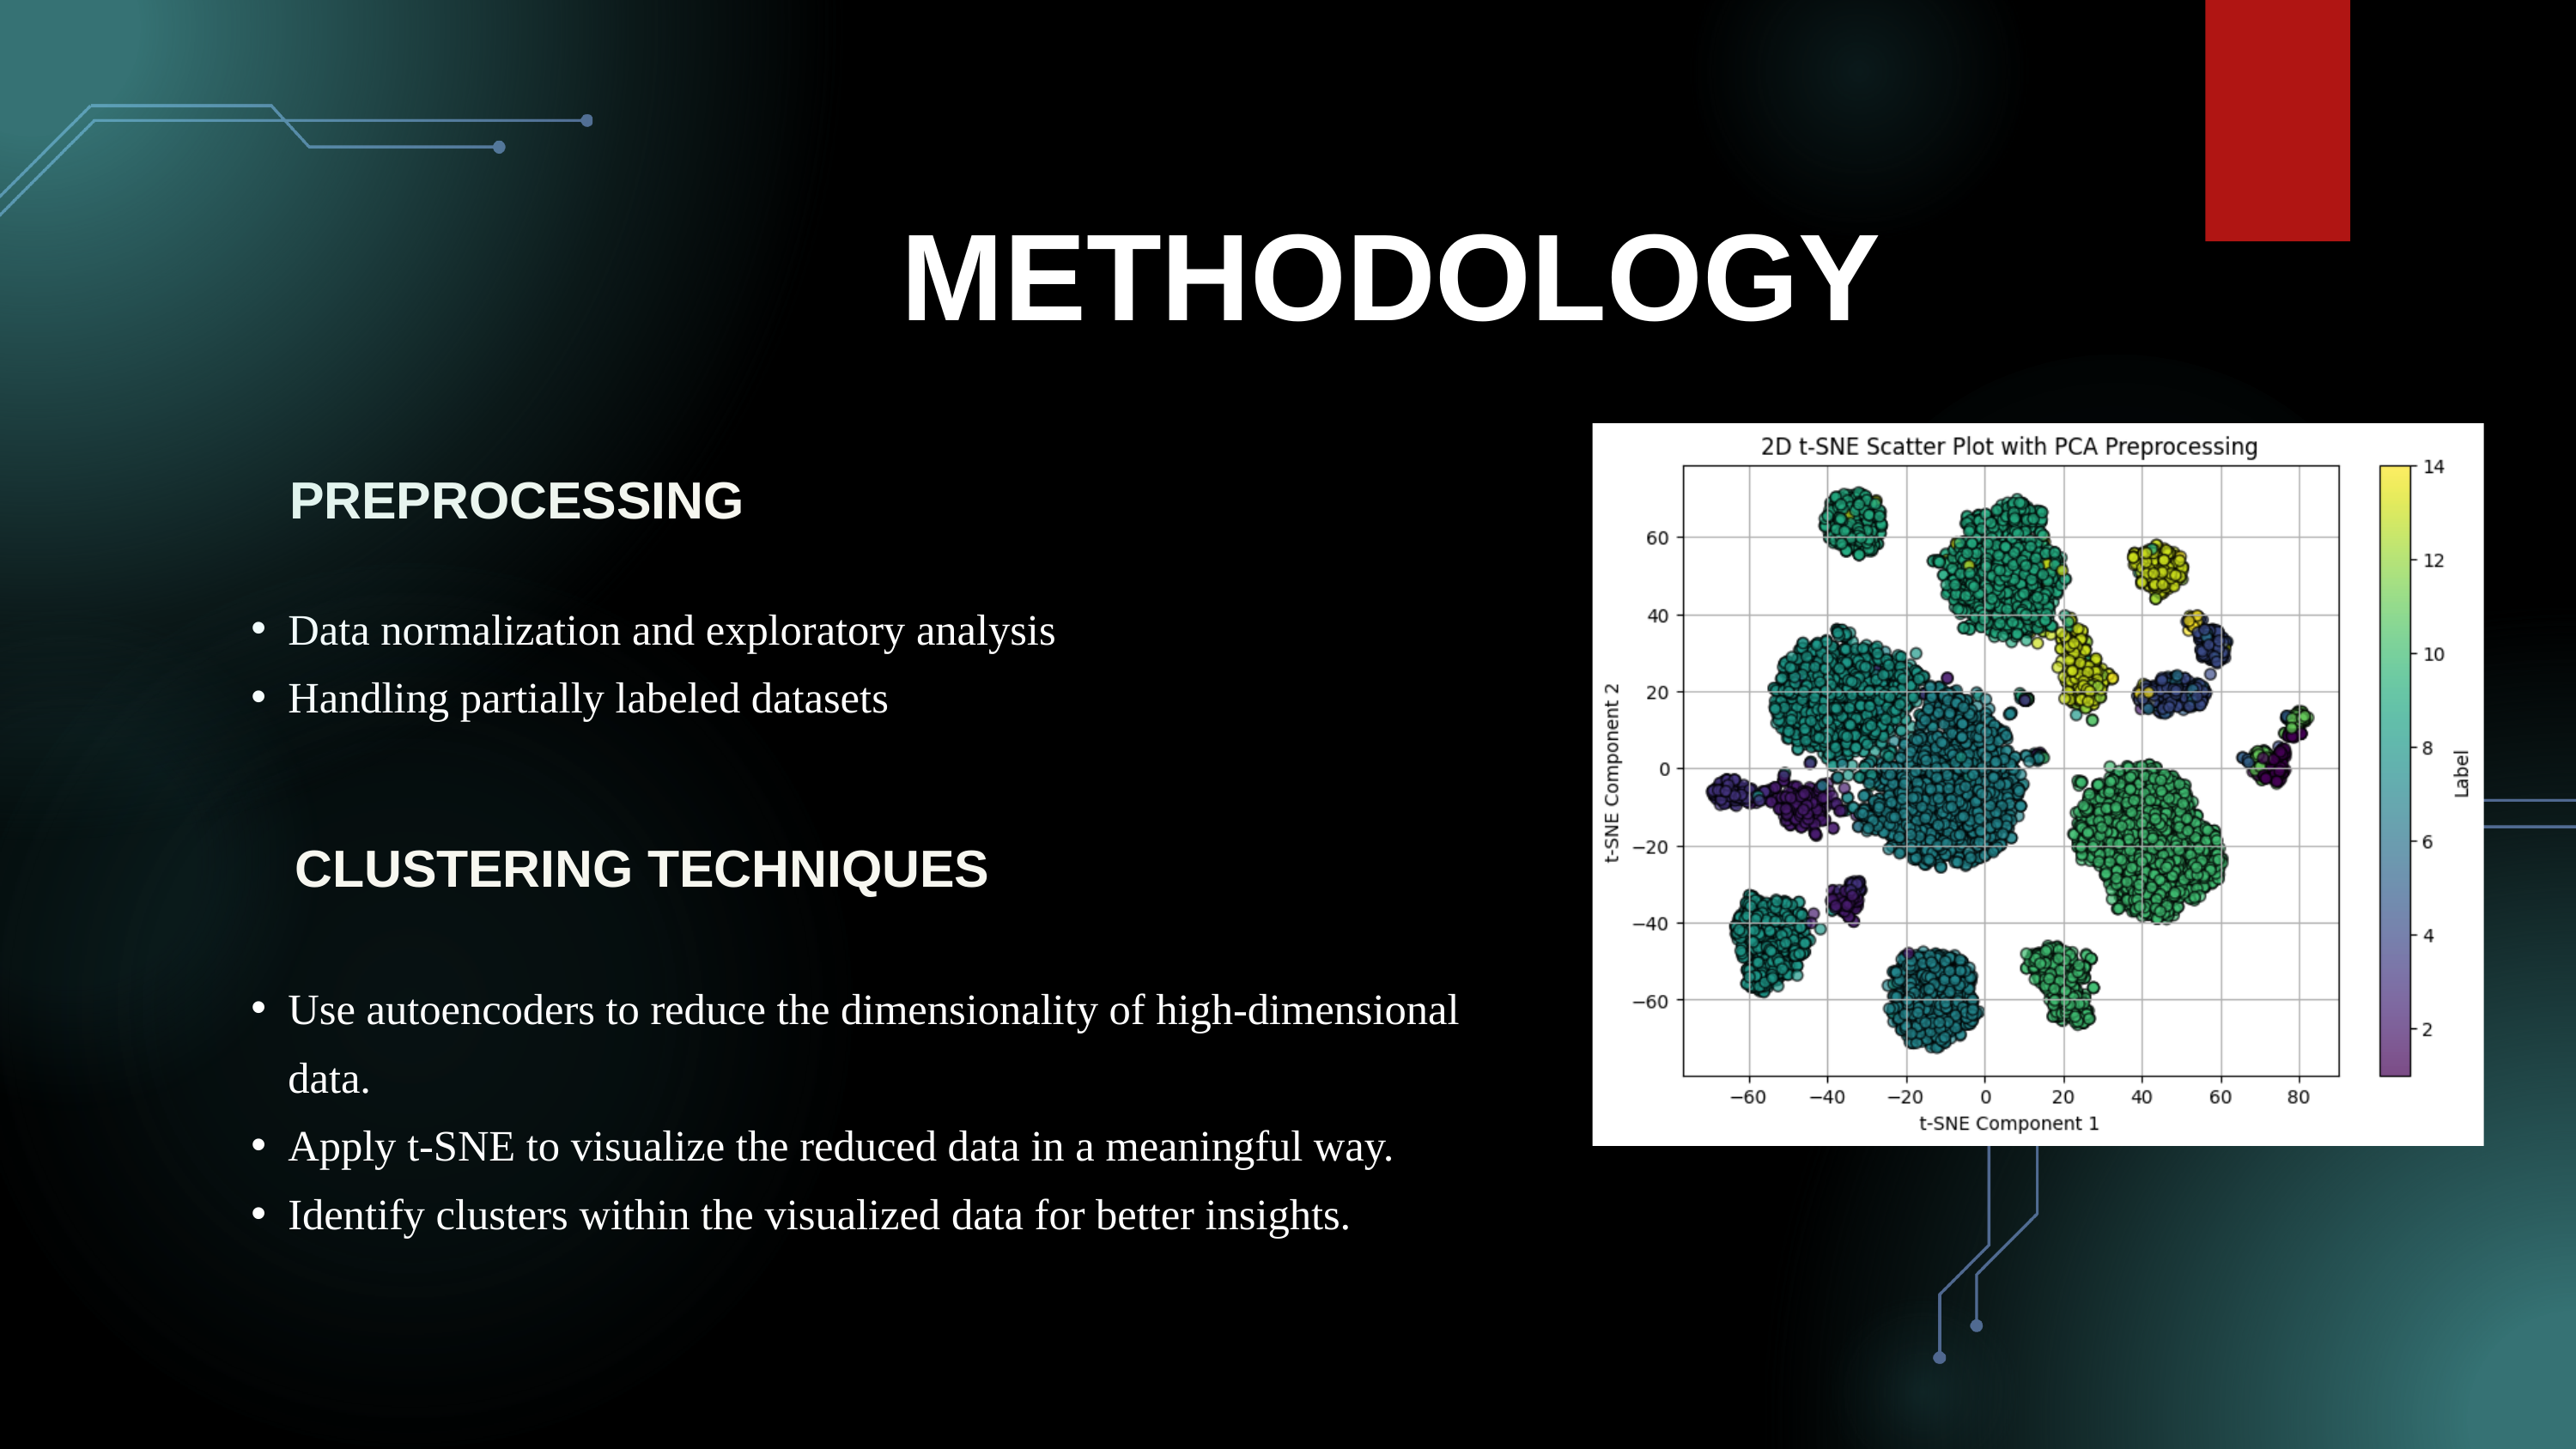

METHODOLOGY

PREPROCESSING
Data normalization and exploratory analysis
Handling partially labeled datasets

CLUSTERING TECHNIQUES
Use autoencoders to reduce the dimensionality of high-dimensional data.
Apply t-SNE to visualize the reduced data in a meaningful way.
Identify clusters within the visualized data for better insights.